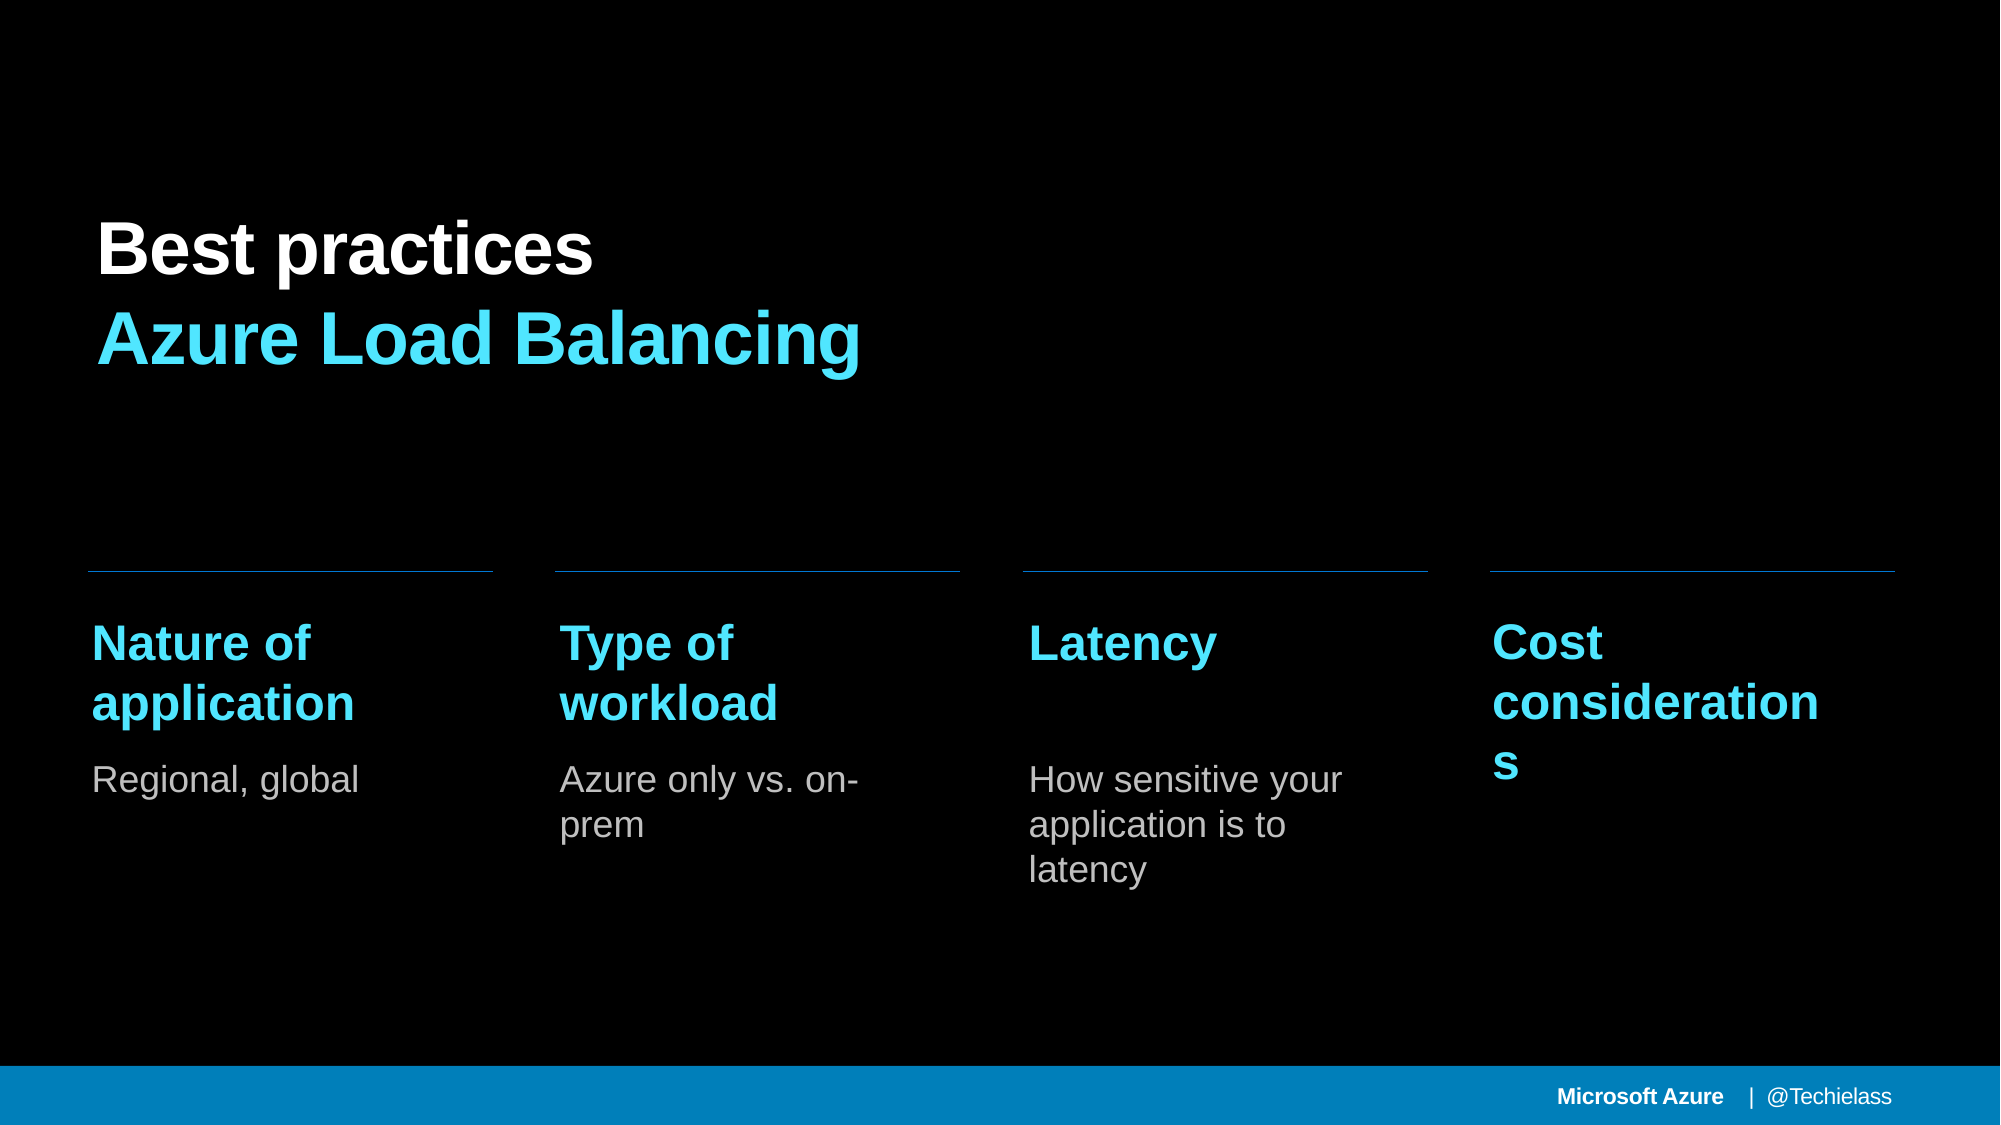

# Best practices Azure Load Balancing
Nature of application
Regional, global

Type of workload
Azure only vs. on-prem

Latency
How sensitive your application is to latency

Cost considerations

Microsoft Azure    |  @Techielass